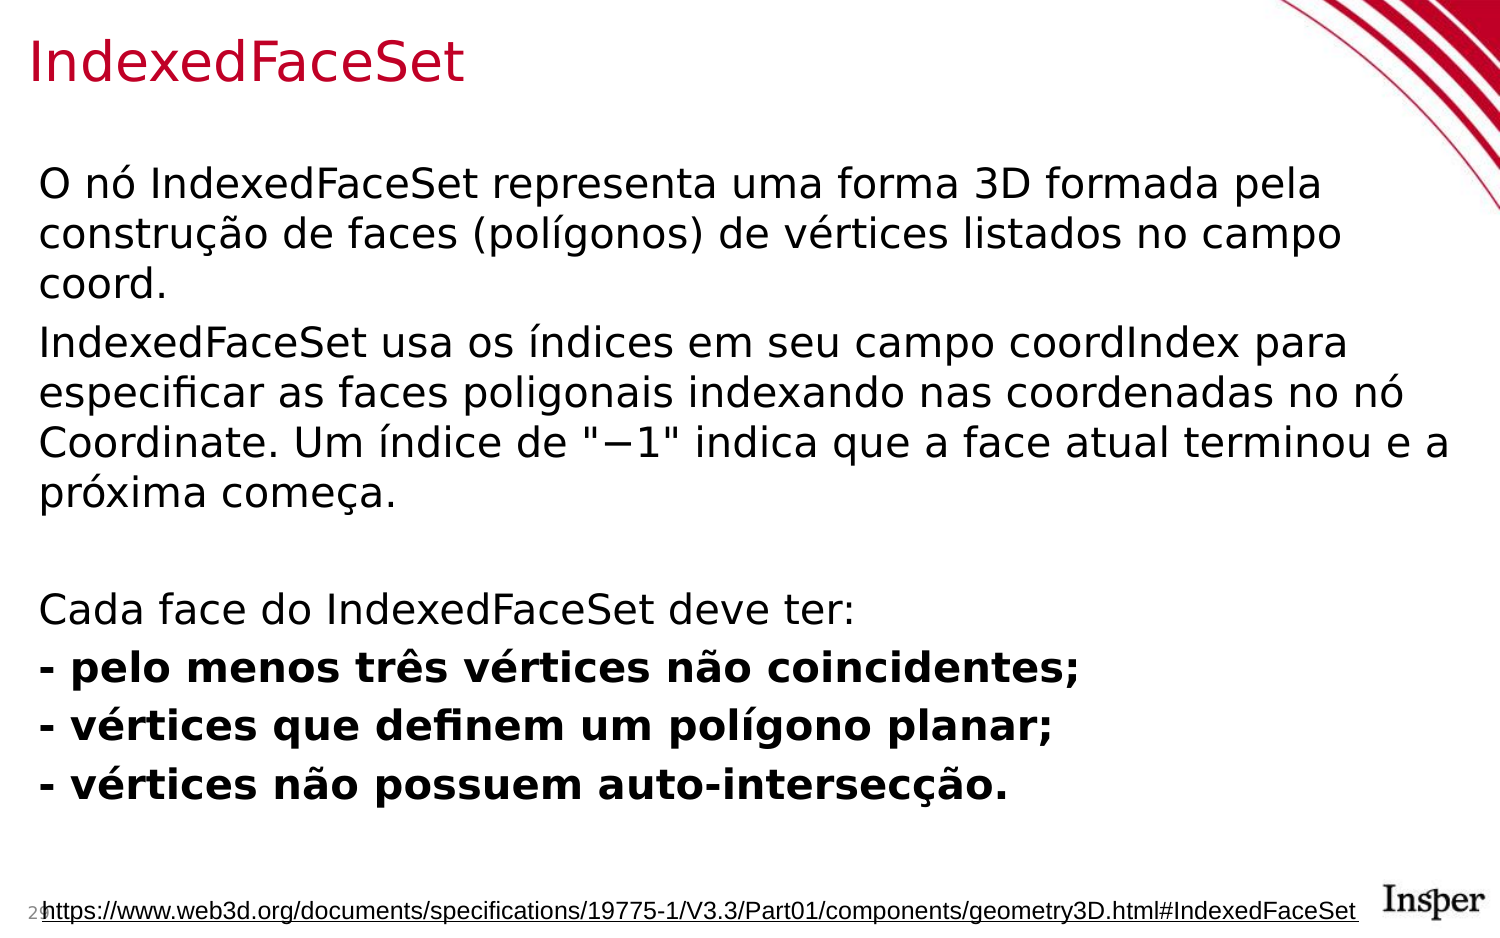

# IndexedFaceSet
O nó IndexedFaceSet representa uma forma 3D formada pela construção de faces (polígonos) de vértices listados no campo coord.
IndexedFaceSet usa os índices em seu campo coordIndex para especificar as faces poligonais indexando nas coordenadas no nó Coordinate. Um índice de "−1" indica que a face atual terminou e a próxima começa.

Cada face do IndexedFaceSet deve ter:
- pelo menos três vértices não coincidentes;
- vértices que definem um polígono planar;
- vértices não possuem auto-intersecção.
https://www.web3d.org/documents/specifications/19775-1/V3.3/Part01/components/geometry3D.html#IndexedFaceSet
29